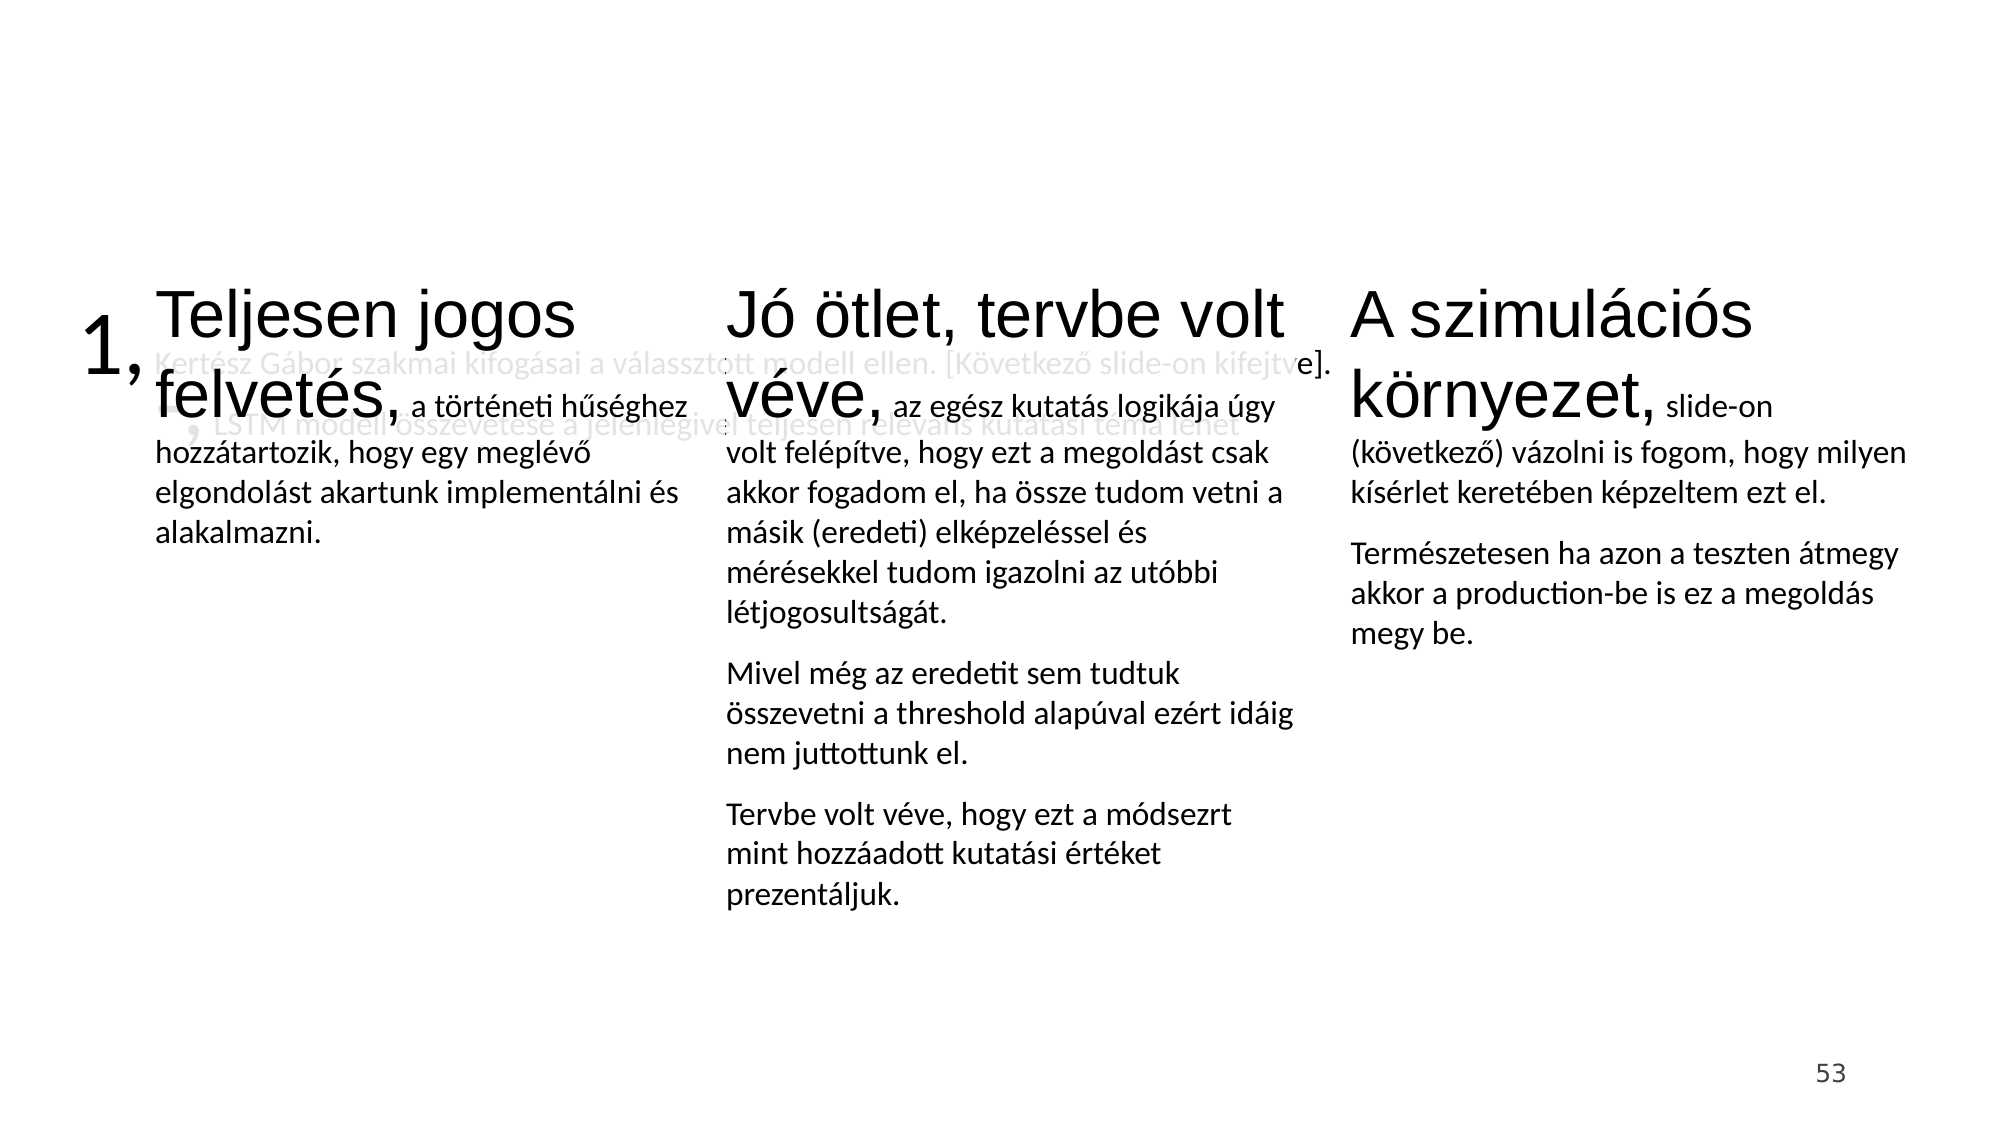

Teljesen jogos felvetés, a történeti hűséghez hozzátartozik, hogy egy meglévő elgondolást akartunk implementálni és alakalmazni.
Jó ötlet, tervbe volt véve, az egész kutatás logikája úgy volt felépítve, hogy ezt a megoldást csak akkor fogadom el, ha össze tudom vetni a másik (eredeti) elképzeléssel és mérésekkel tudom igazolni az utóbbi létjogosultságát.
Mivel még az eredetit sem tudtuk összevetni a threshold alapúval ezért idáig nem juttottunk el.
Tervbe volt véve, hogy ezt a módsezrt mint hozzáadott kutatási értéket prezentáljuk.
A szimulációs környezet, slide-on (következő) vázolni is fogom, hogy milyen kísérlet keretében képzeltem ezt el.
Természetesen ha azon a teszten átmegy akkor a production-be is ez a megoldás megy be.
1, Kertész Gábor szakmai kifogásai a válassztott modell ellen. [Következő slide-on kifejtve].
-, LSTM modell összevetése a jelenlegivel teljesen releváns kutatási téma lehet
53